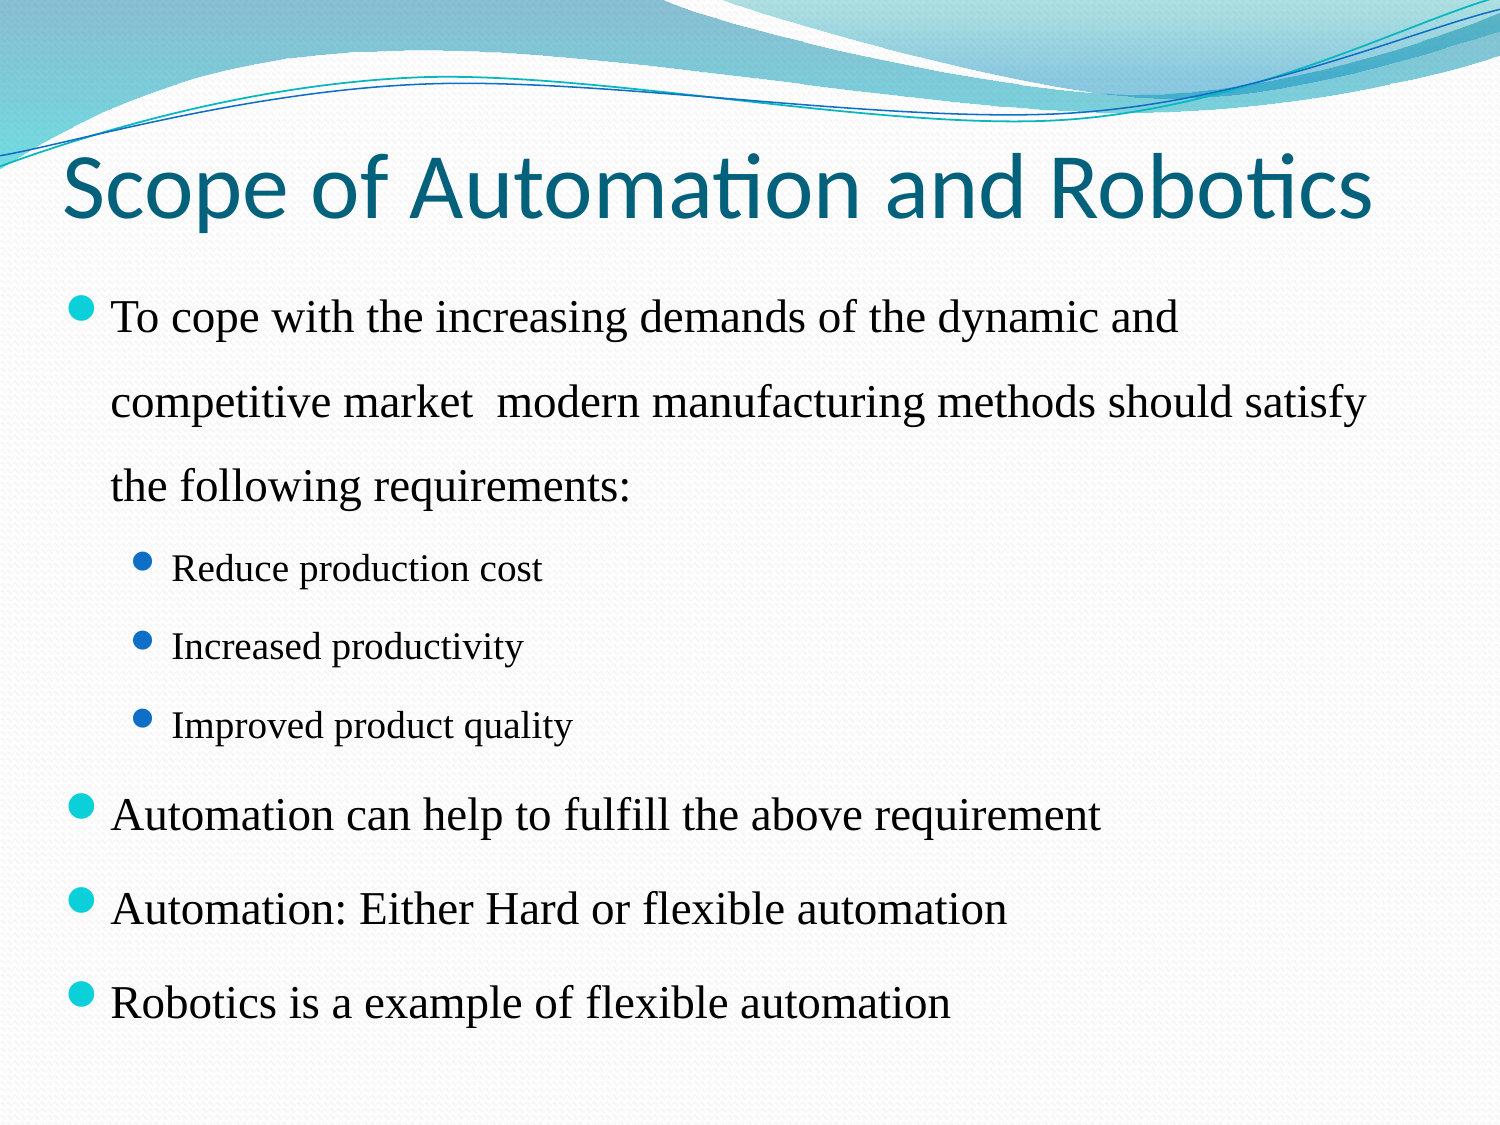

# Scope of Automation and Robotics
To cope with the increasing demands of the dynamic and competitive market  modern manufacturing methods should satisfy the following requirements:
Reduce production cost
Increased productivity
Improved product quality
Automation can help to fulfill the above requirement
Automation: Either Hard or flexible automation
Robotics is a example of flexible automation